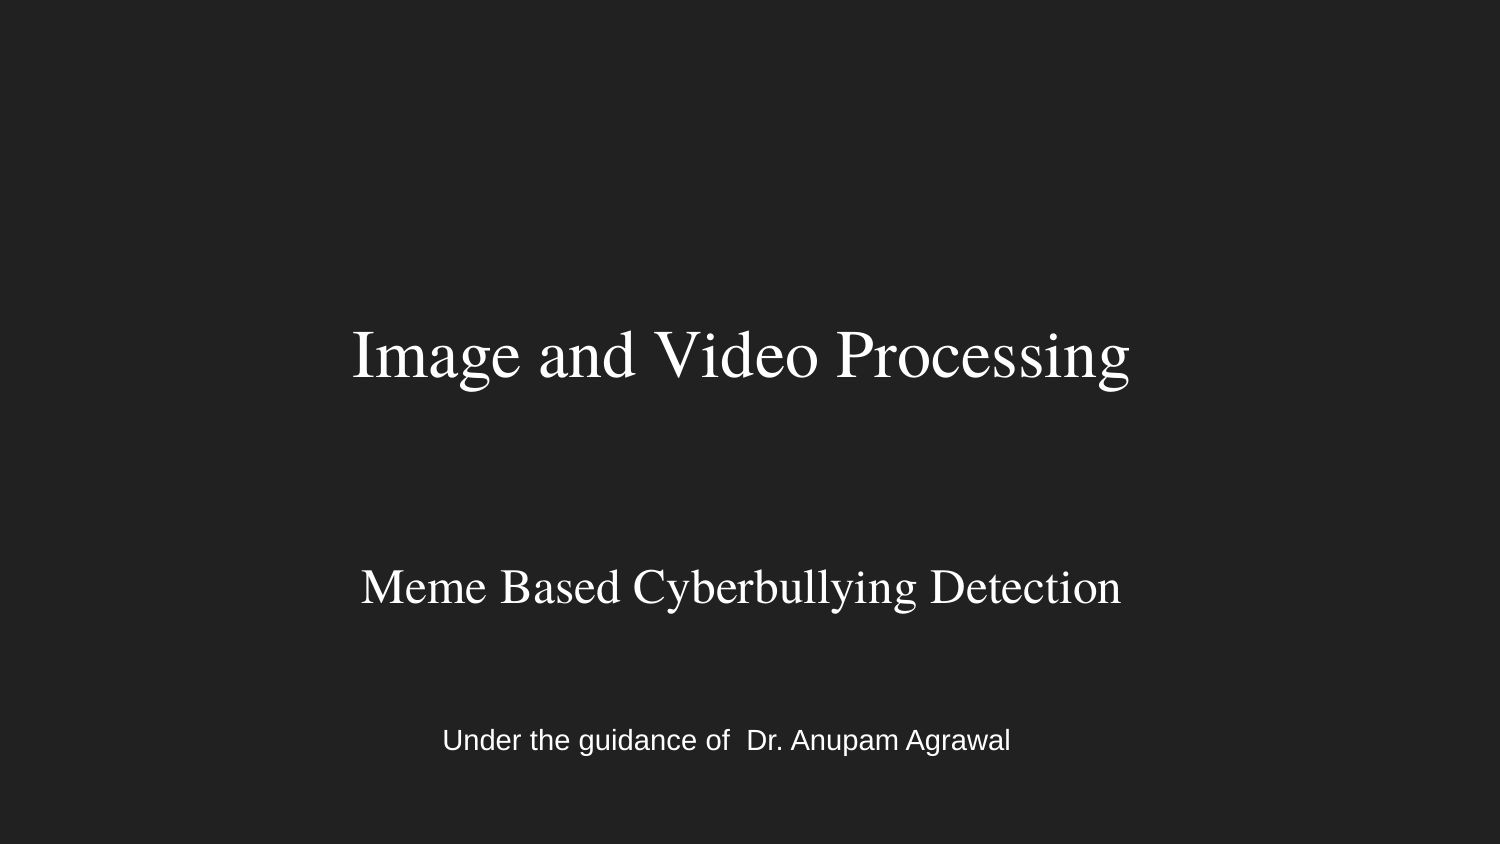

# Image and Video Processing

Meme Based Cyberbullying Detection
Under the guidance of  Dr. Anupam Agrawal